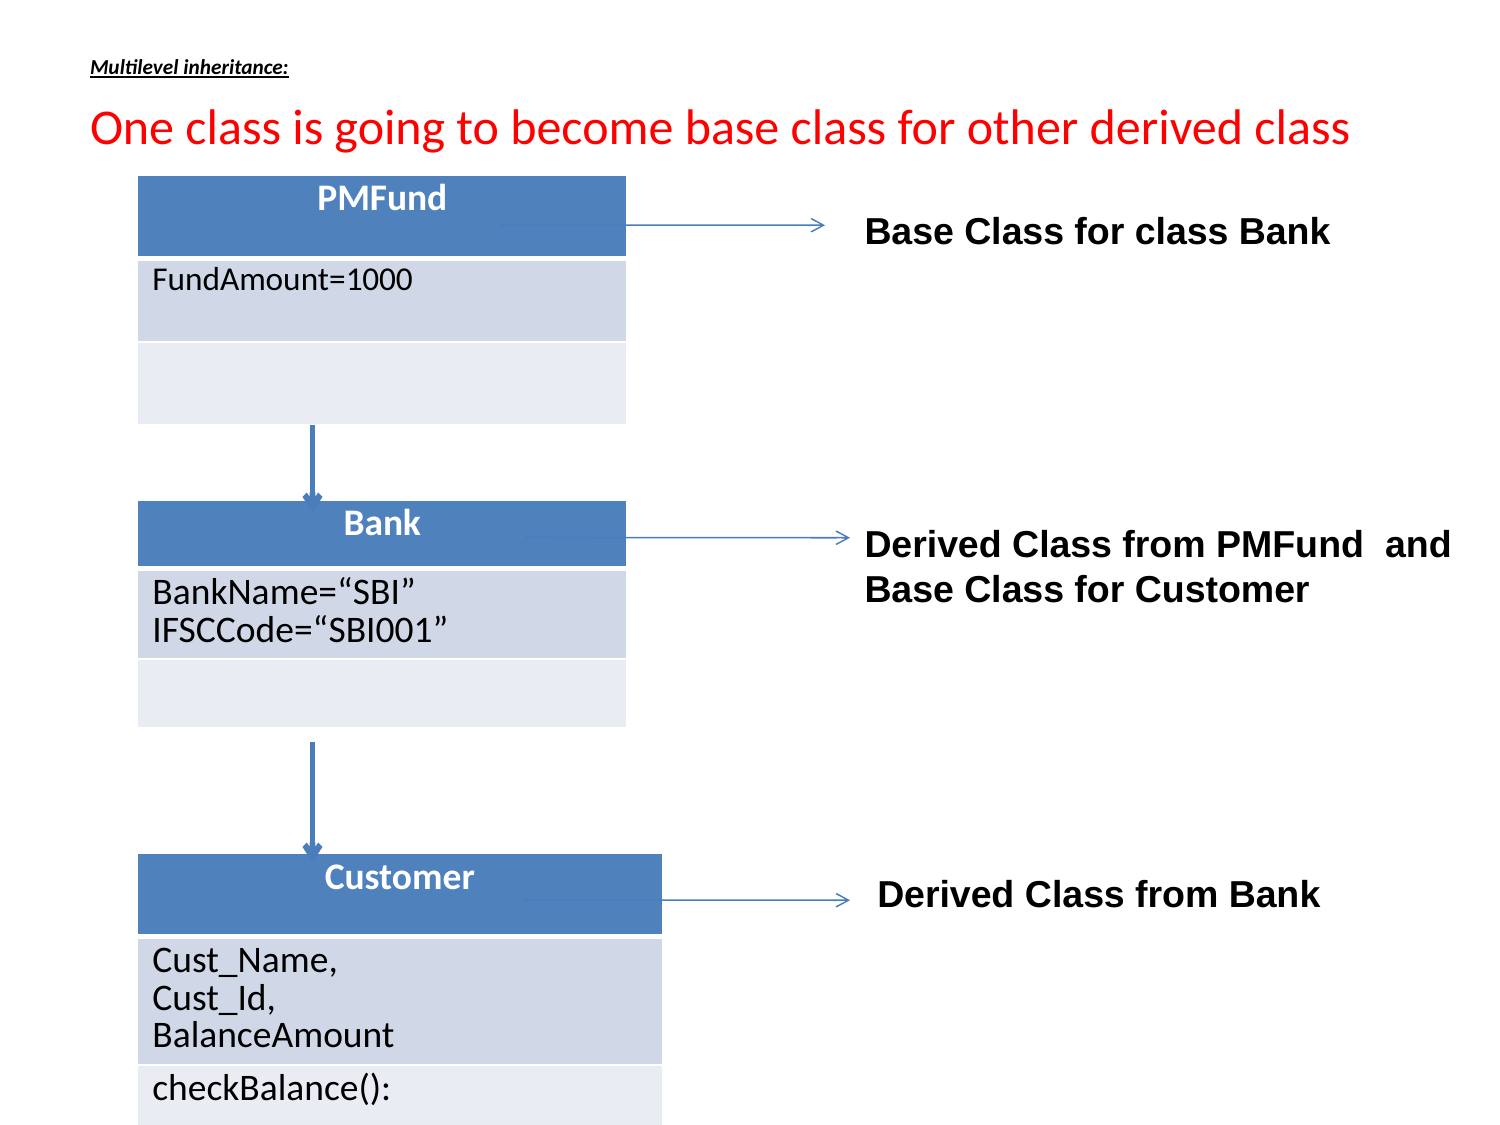

# Multilevel inheritance:
One class is going to become base class for other derived class

| PMFund |
| --- |
| FundAmount=1000 |
|  |
Base Class for class Bank
| Bank |
| --- |
| BankName=“SBI” IFSCCode=“SBI001” |
|  |
Derived Class from PMFund  and
Base Class for Customer
| Customer |
| --- |
| Cust\_Name, Cust\_Id, BalanceAmount |
| checkBalance(): |
Derived Class from Bank